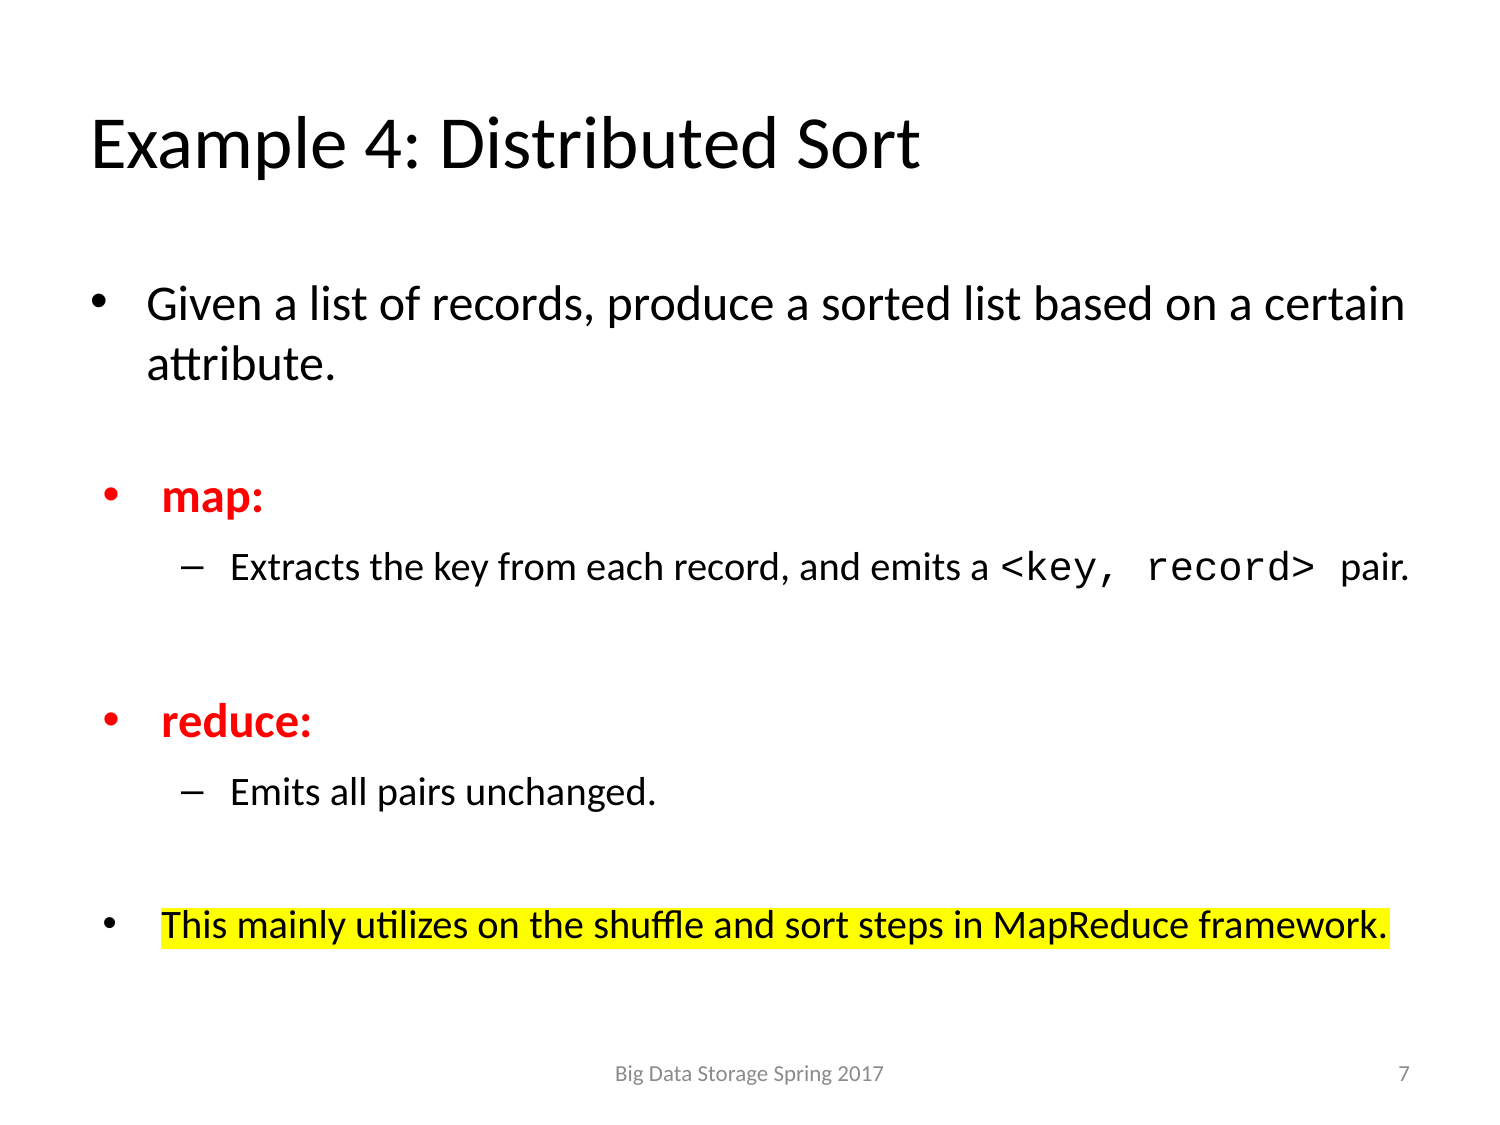

# Example 4: Distributed Sort
Given a list of records, produce a sorted list based on a certain attribute.
map:
Extracts the key from each record, and emits a <key, record> pair.

reduce:
Emits all pairs unchanged.

This mainly utilizes on the shuffle and sort steps in MapReduce framework.
Big Data Storage Spring 2017
7